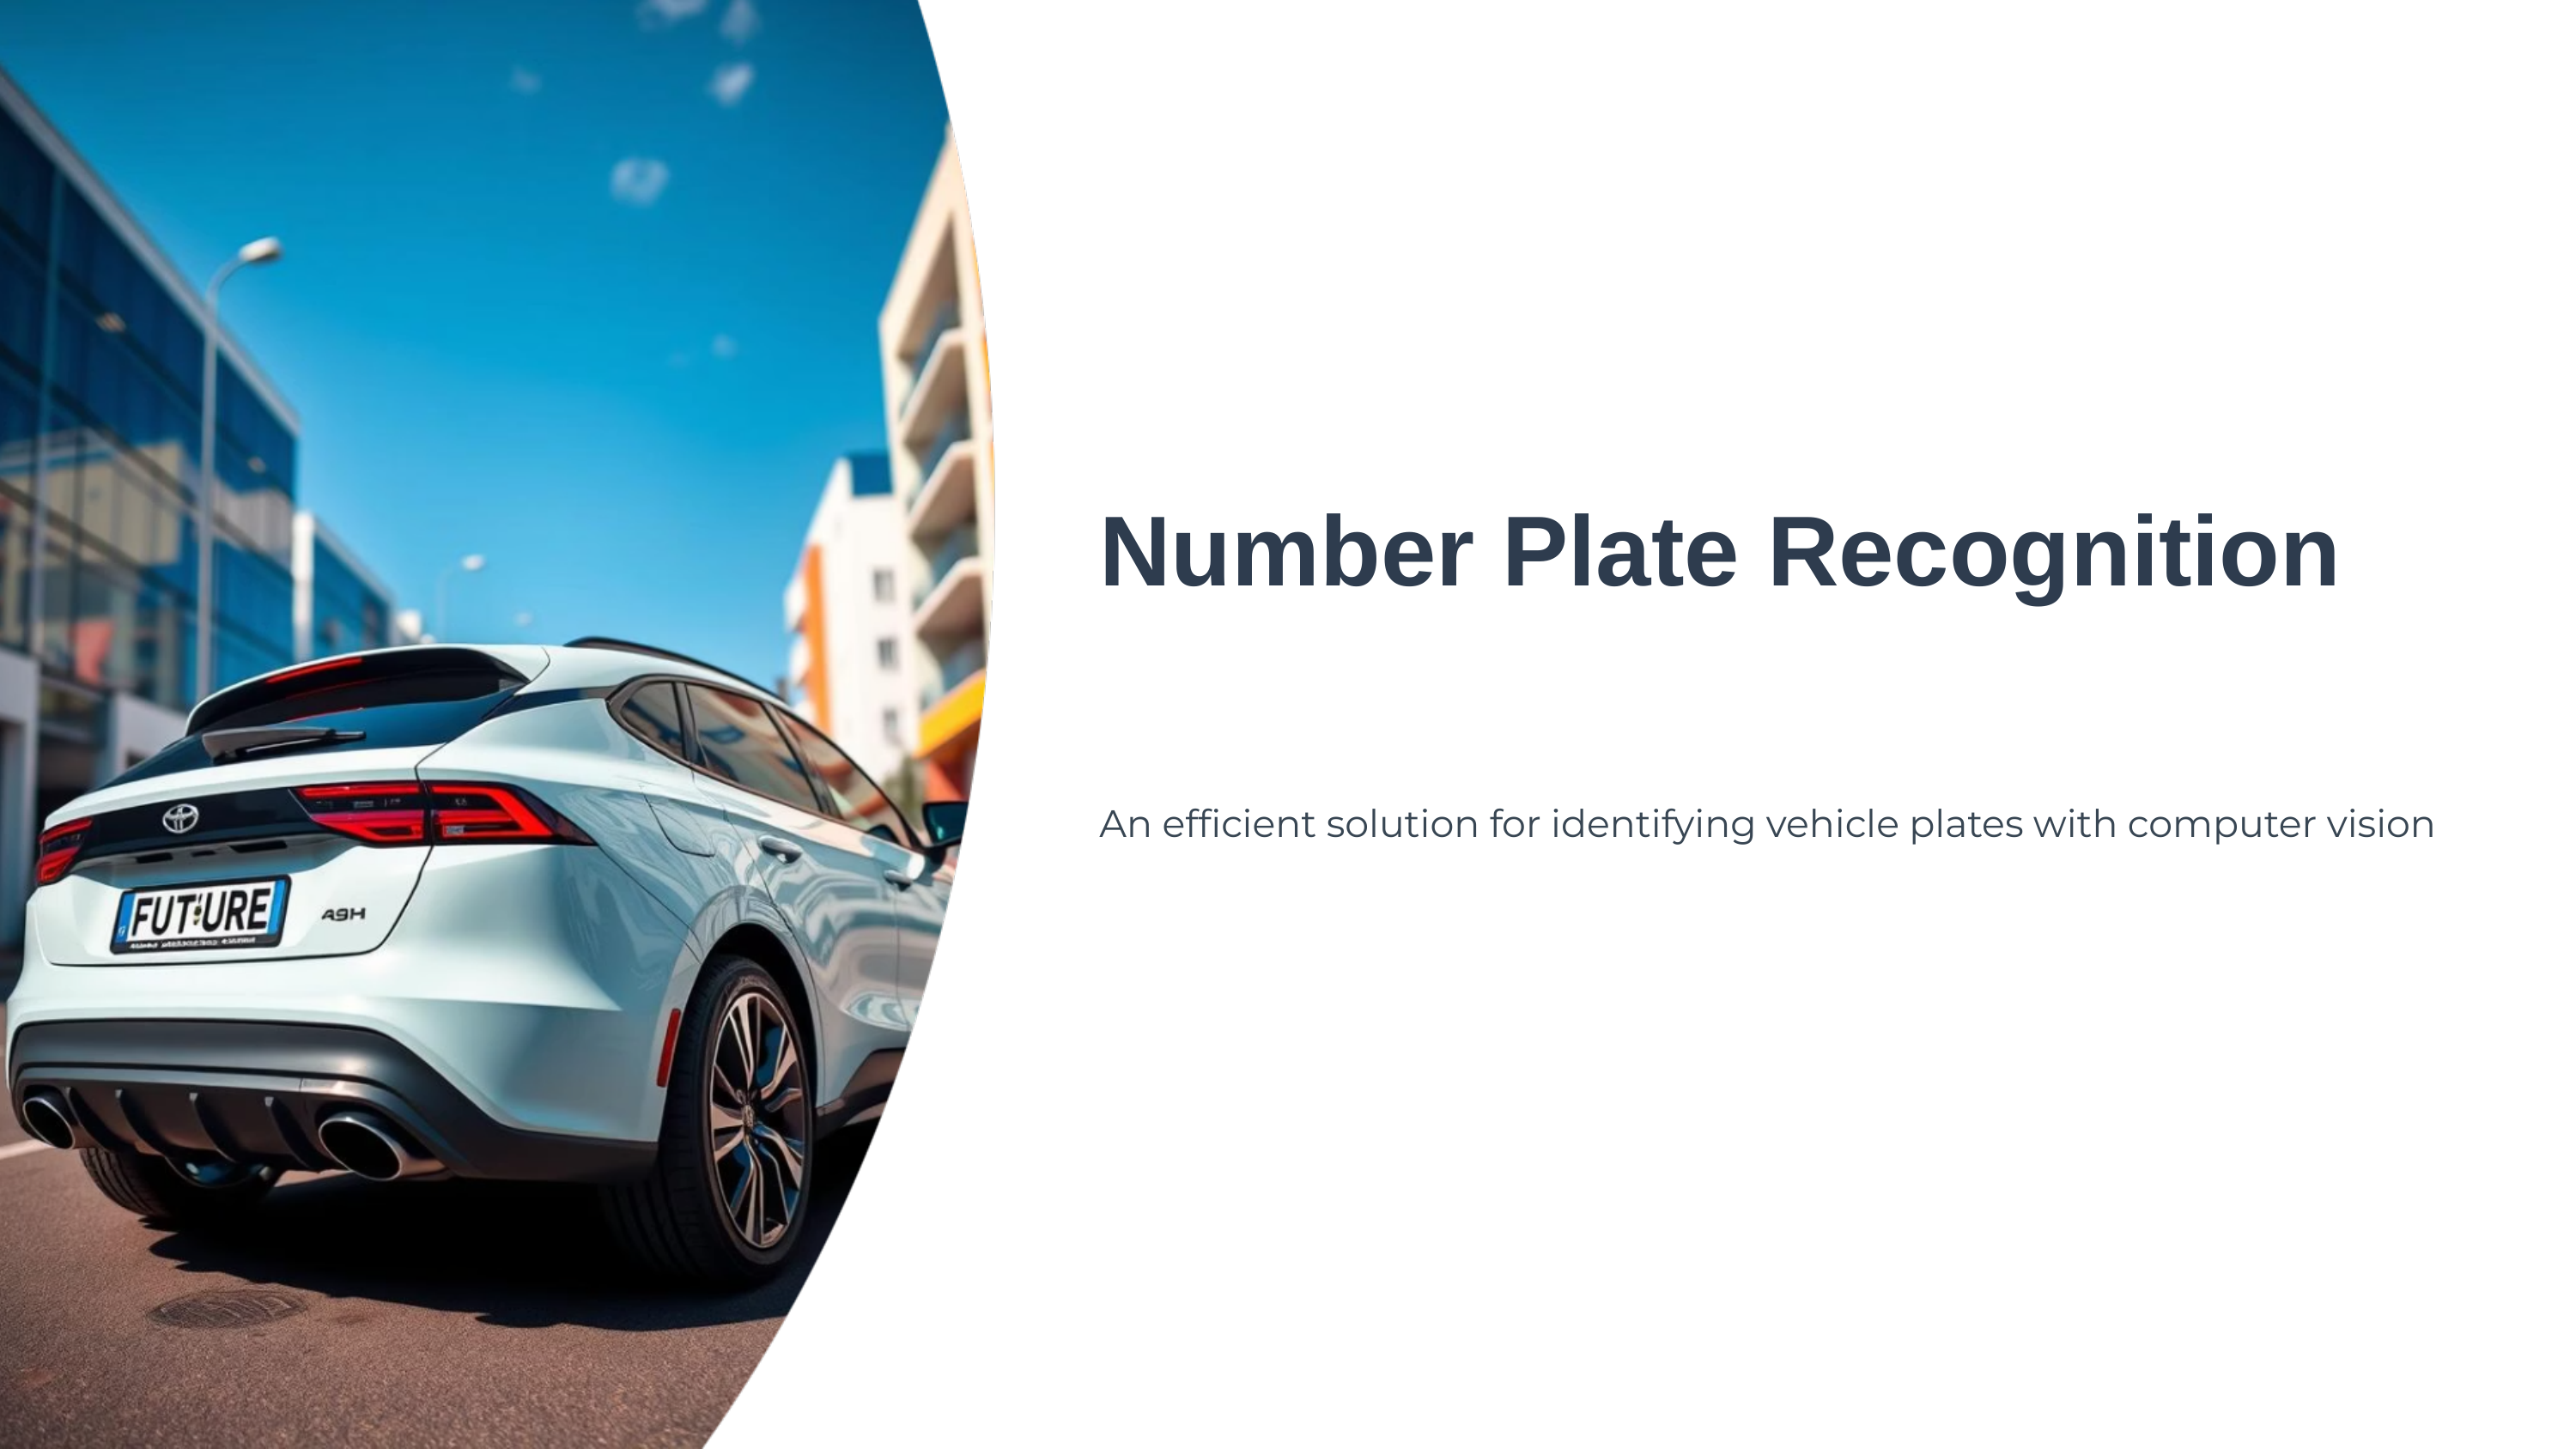

Number Plate Recognition

An efficient solution for identifying vehicle plates with computer vision